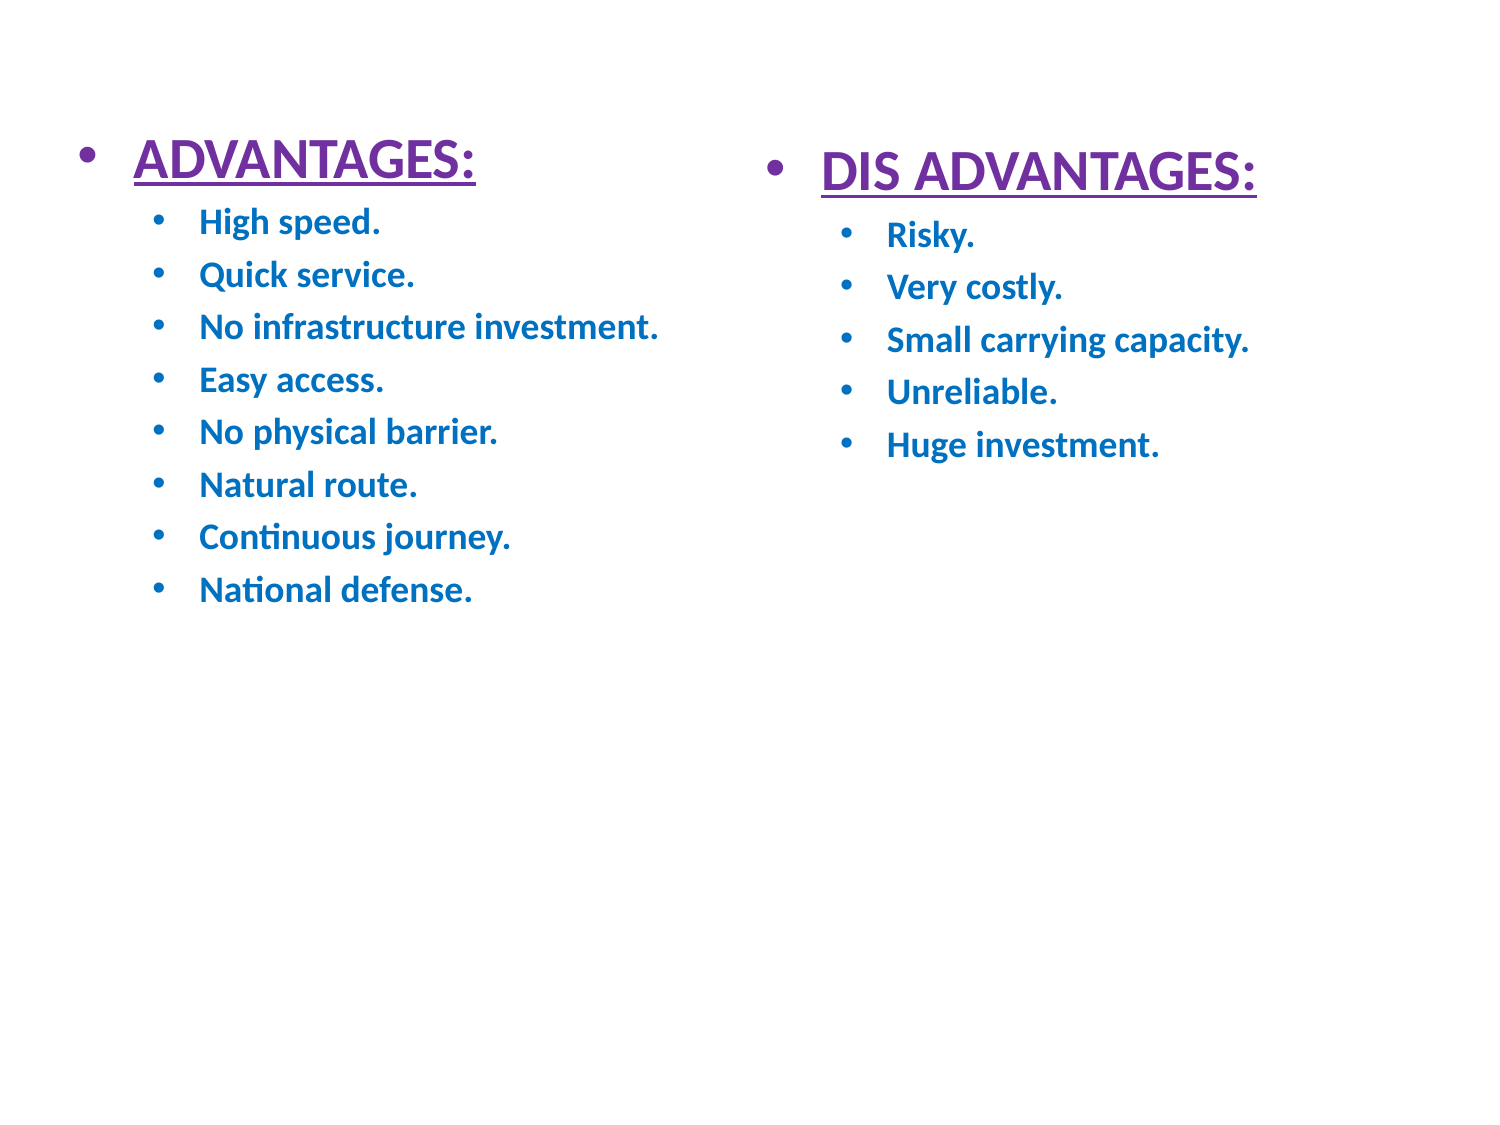

ADVANTAGES:
High speed.
Quick service.
No infrastructure investment.
Easy access.
No physical barrier.
Natural route.
Continuous journey.
National defense.

DIS ADVANTAGES:
Risky.
Very costly.
Small carrying capacity.
Unreliable.
Huge investment.